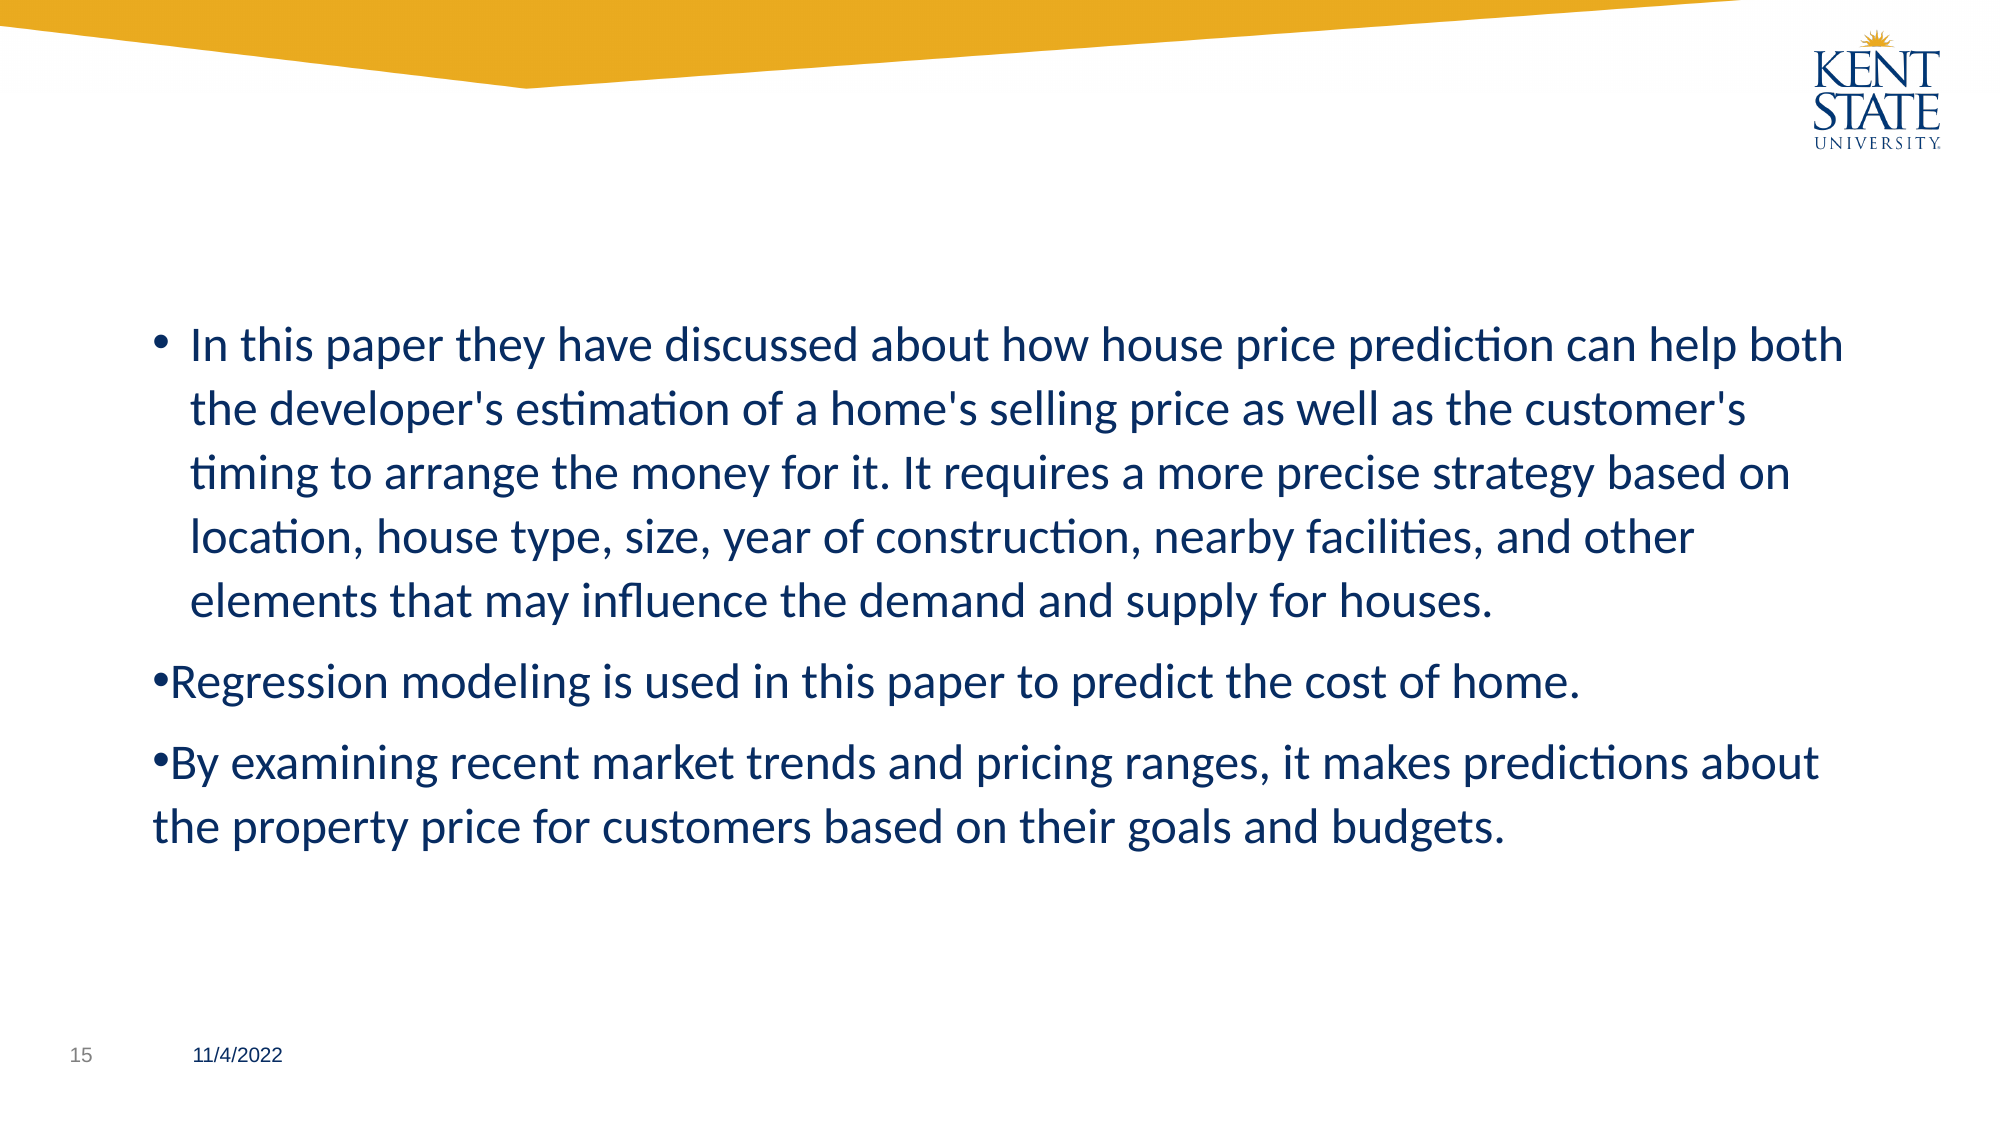

In this paper they have discussed about how house price prediction can help both the developer's estimation of a home's selling price as well as the customer's timing to arrange the money for it. It requires a more precise strategy based on location, house type, size, year of construction, nearby facilities, and other elements that may influence the demand and supply for houses.
Regression modeling is used in this paper to predict the cost of home.
By examining recent market trends and pricing ranges, it makes predictions about the property price for customers based on their goals and budgets.
11/4/2022